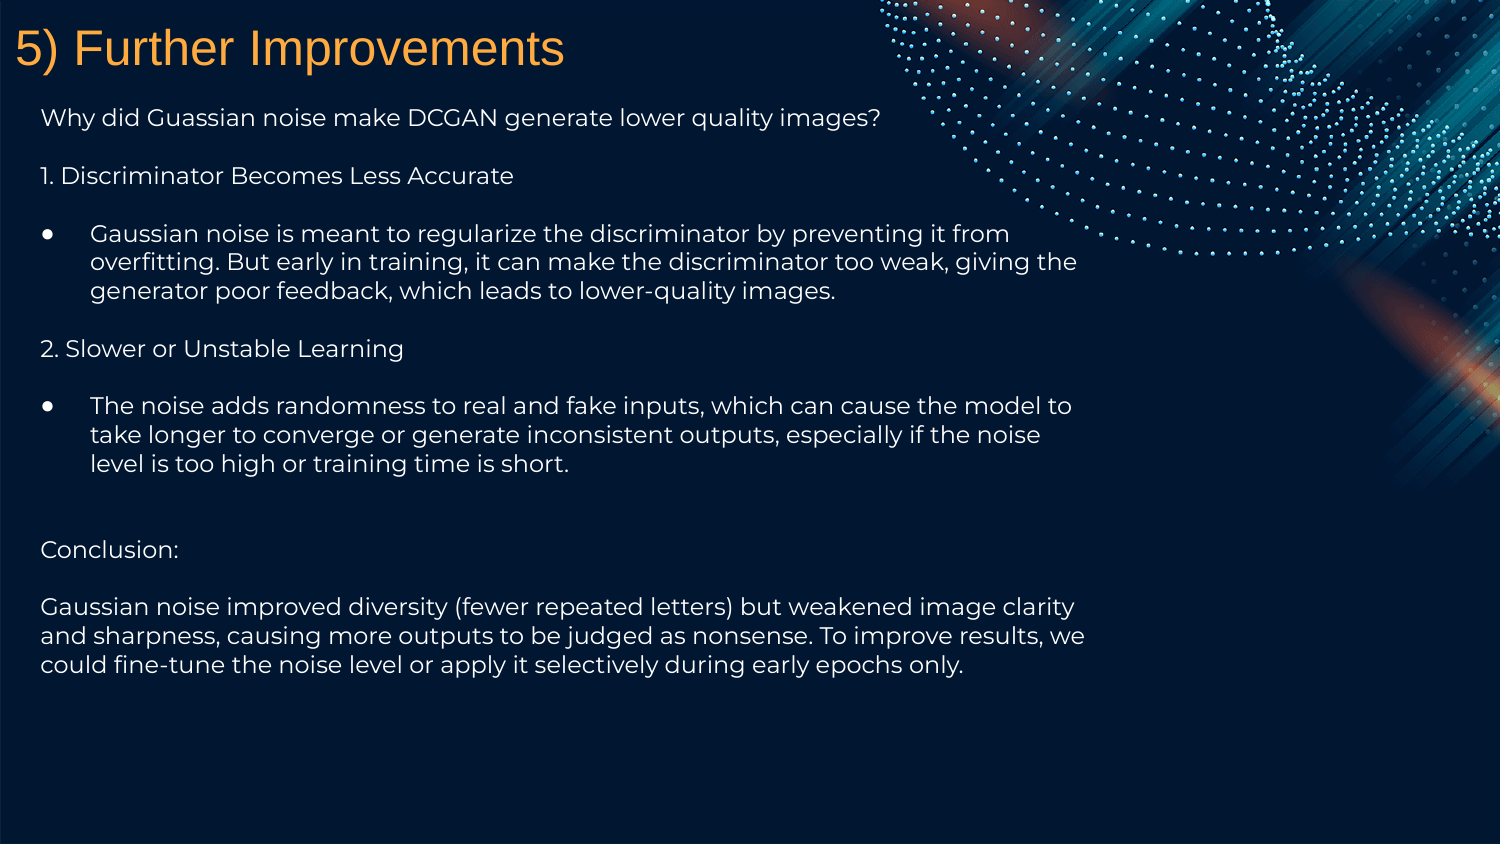

# 5) Further Improvements
Why did Guassian noise make DCGAN generate lower quality images?

1. Discriminator Becomes Less Accurate

Gaussian noise is meant to regularize the discriminator by preventing it from overfitting. But early in training, it can make the discriminator too weak, giving the generator poor feedback, which leads to lower-quality images.

2. Slower or Unstable Learning

The noise adds randomness to real and fake inputs, which can cause the model to take longer to converge or generate inconsistent outputs, especially if the noise level is too high or training time is short.

Conclusion:

Gaussian noise improved diversity (fewer repeated letters) but weakened image clarity and sharpness, causing more outputs to be judged as nonsense. To improve results, we could fine-tune the noise level or apply it selectively during early epochs only.